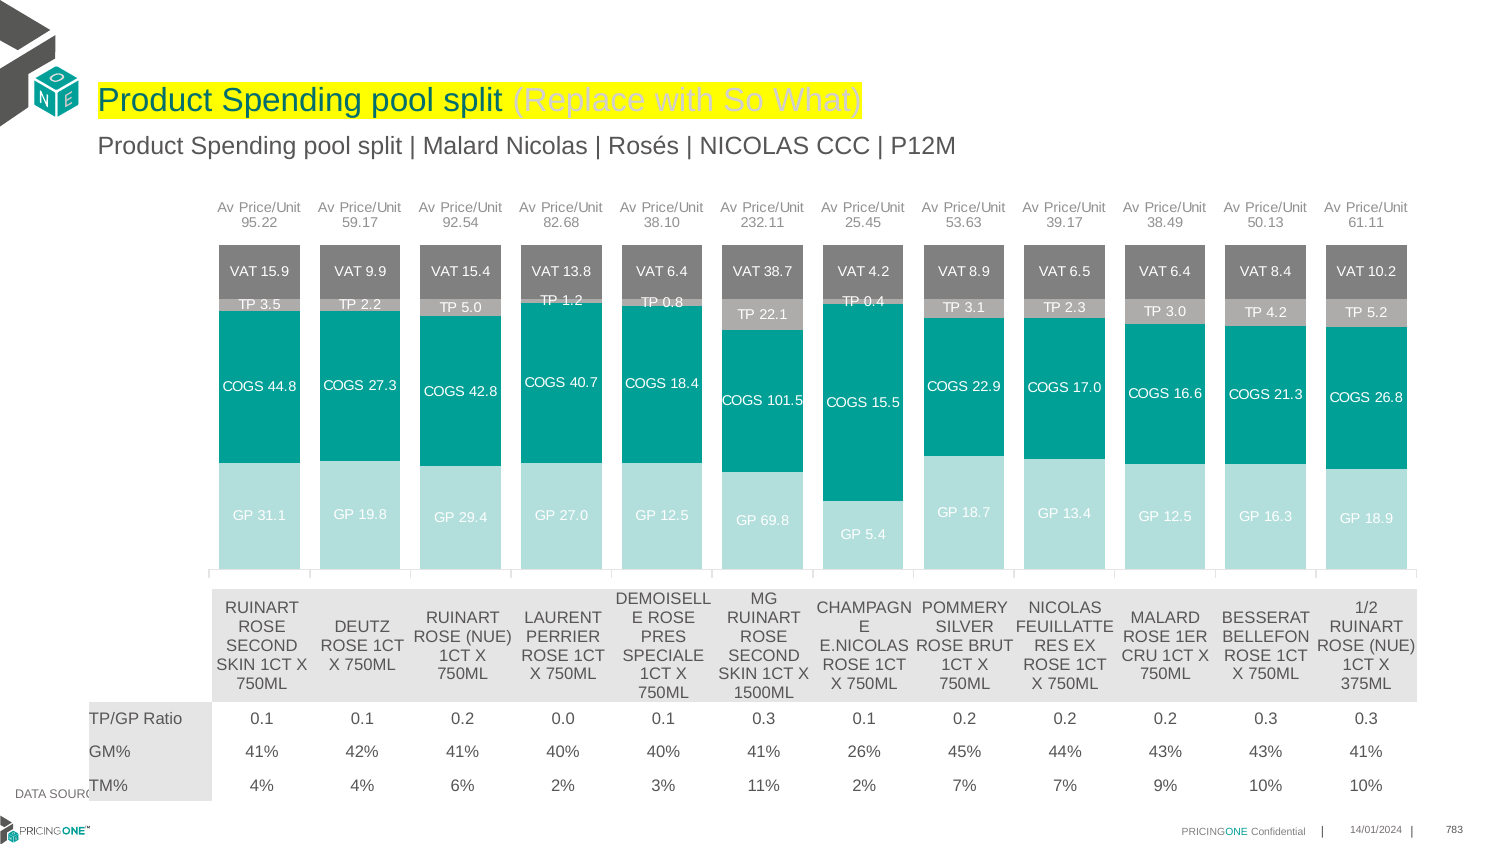

# Product Spending pool split (Replace with So What)
Product Spending pool split | Malard Nicolas | Rosés | NICOLAS CCC | P12M

### Chart

| Category | GP | COGS | TP | VAT |
|---|---|---|---|---|
| Av Price/Unit 95.22 | 31.126653623188403 | 44.75319275362319 | 3.4680391304347893 | 15.86956521739129 |
| Av Price/Unit 59.17 | 19.777743902439024 | 27.345557560975614 | 2.181576585365839 | 9.860975609756107 |
| Av Price/Unit 92.54 | 29.354244696969698 | 42.80372272727273 | 4.956931565656575 | 15.422979797979803 |
| Av Price/Unit 82.68 | 27.019727184466017 | 40.729873786407765 | 1.1501142394822068 | 13.779935275080904 |
| Av Price/Unit 38.10 | 12.50421464968153 | 18.436 | 0.8113777070063684 | 6.350318471337579 |
| Av Price/Unit 232.11 | 69.81923333333333 | 101.53782222222223 | 22.068870370370377 | 38.68518518518518 |
| Av Price/Unit 25.45 | 5.355476190476191 | 15.477823809523809 | 0.3730492063492079 | 4.241269841269839 |
| Av Price/Unit 53.63 | 18.66422564102564 | 22.917471794871794 | 3.108473504273512 | 8.938034188034175 |
| Av Price/Unit 39.17 | 13.355612621359223 | 17.030926213592235 | 2.259092233009703 | 6.529126213592233 |
| Av Price/Unit 38.49 | 12.543342307692306 | 16.563583333333334 | 2.9657239316239306 | 6.414529914529917 |
| Av Price/Unit 50.13 | 16.25628148148148 | 21.340462962962963 | 4.17794691358025 | 8.354938271604935 |
| Av Price/Unit 61.11 | 18.93581315789474 | 26.779065789473687 | 5.206173684210519 | 10.18421052631579 |
|  | RUINART ROSE SECOND SKIN 1CT X 750ML | DEUTZ ROSE 1CT X 750ML | RUINART ROSE (NUE) 1CT X 750ML | LAURENT PERRIER ROSE 1CT X 750ML | DEMOISELLE ROSE PRES SPECIALE 1CT X 750ML | MG RUINART ROSE SECOND SKIN 1CT X 1500ML | CHAMPAGNE E.NICOLAS ROSE 1CT X 750ML | POMMERY SILVER ROSE BRUT 1CT X 750ML | NICOLAS FEUILLATTE RES EX ROSE 1CT X 750ML | MALARD ROSE 1ER CRU 1CT X 750ML | BESSERAT BELLEFON ROSE 1CT X 750ML | 1/2 RUINART ROSE (NUE) 1CT X 375ML |
| --- | --- | --- | --- | --- | --- | --- | --- | --- | --- | --- | --- | --- |
| TP/GP Ratio | 0.1 | 0.1 | 0.2 | 0.0 | 0.1 | 0.3 | 0.1 | 0.2 | 0.2 | 0.2 | 0.3 | 0.3 |
| GM% | 41% | 42% | 41% | 40% | 40% | 41% | 26% | 45% | 44% | 43% | 43% | 41% |
| TM% | 4% | 4% | 6% | 2% | 3% | 11% | 2% | 7% | 7% | 9% | 10% | 10% |
DATA SOURCE: Client P&L

14/01/2024
783